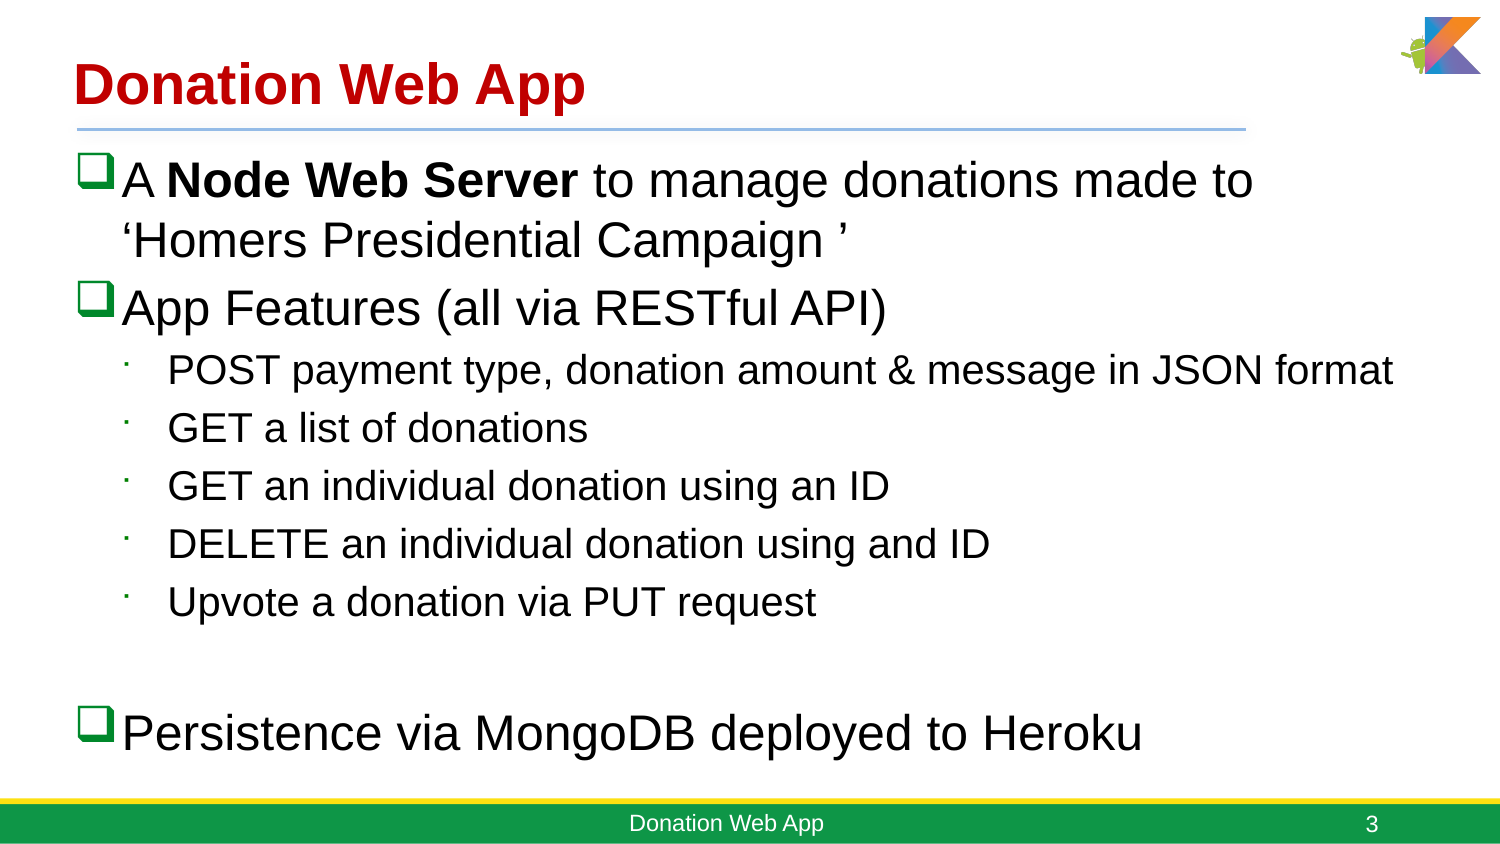

# Donation Web App
A Node Web Server to manage donations made to ‘Homers Presidential Campaign ’
App Features (all via RESTful API)
POST payment type, donation amount & message in JSON format
GET a list of donations
GET an individual donation using an ID
DELETE an individual donation using and ID
Upvote a donation via PUT request

Persistence via MongoDB deployed to Heroku

3
Donation Web App